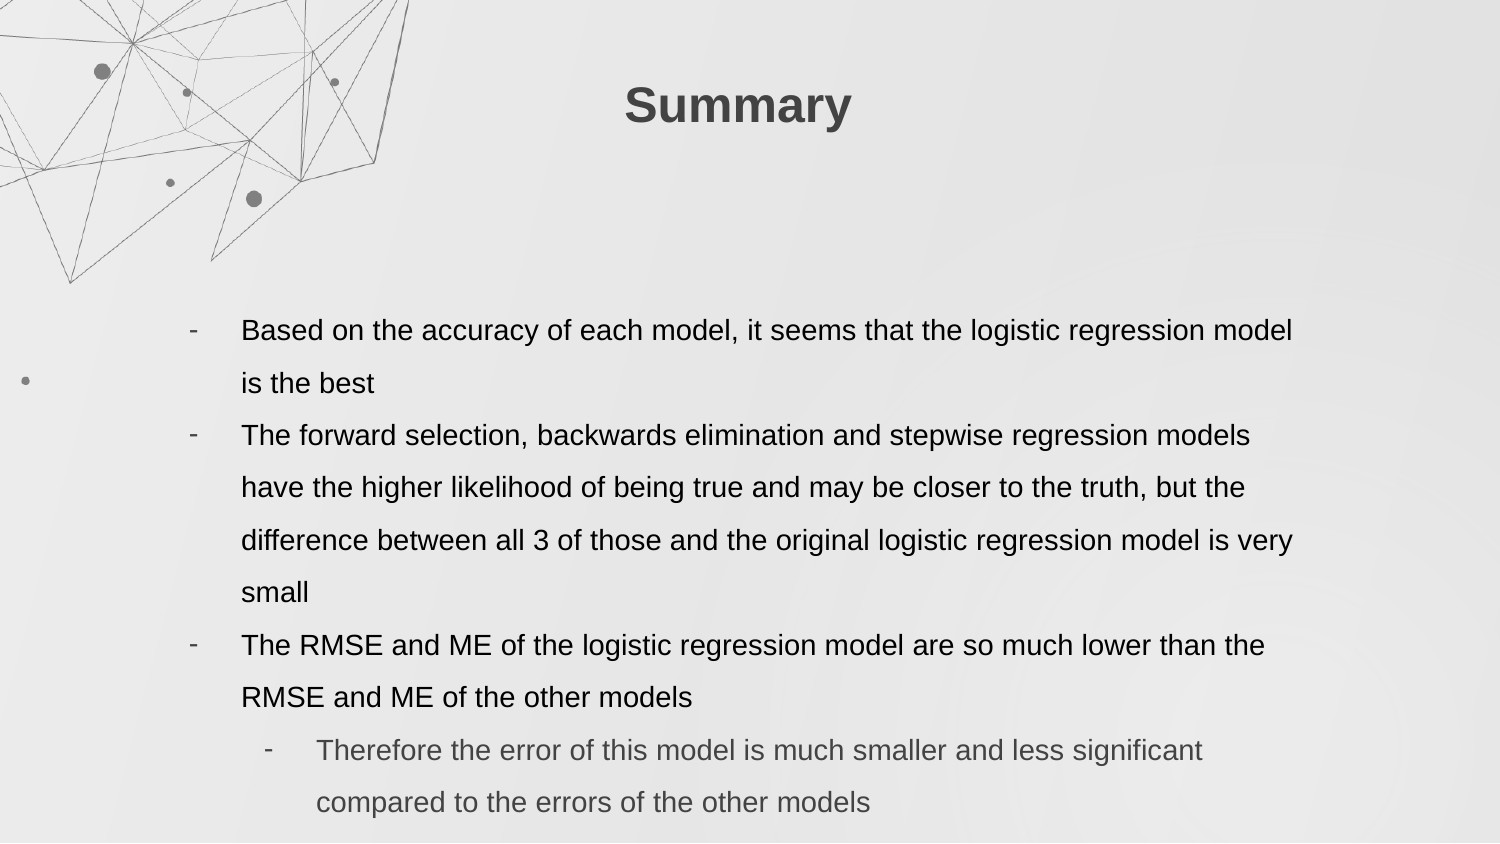

# Summary
Based on the accuracy of each model, it seems that the logistic regression model is the best
The forward selection, backwards elimination and stepwise regression models have the higher likelihood of being true and may be closer to the truth, but the difference between all 3 of those and the original logistic regression model is very small
The RMSE and ME of the logistic regression model are so much lower than the RMSE and ME of the other models
Therefore the error of this model is much smaller and less significant compared to the errors of the other models